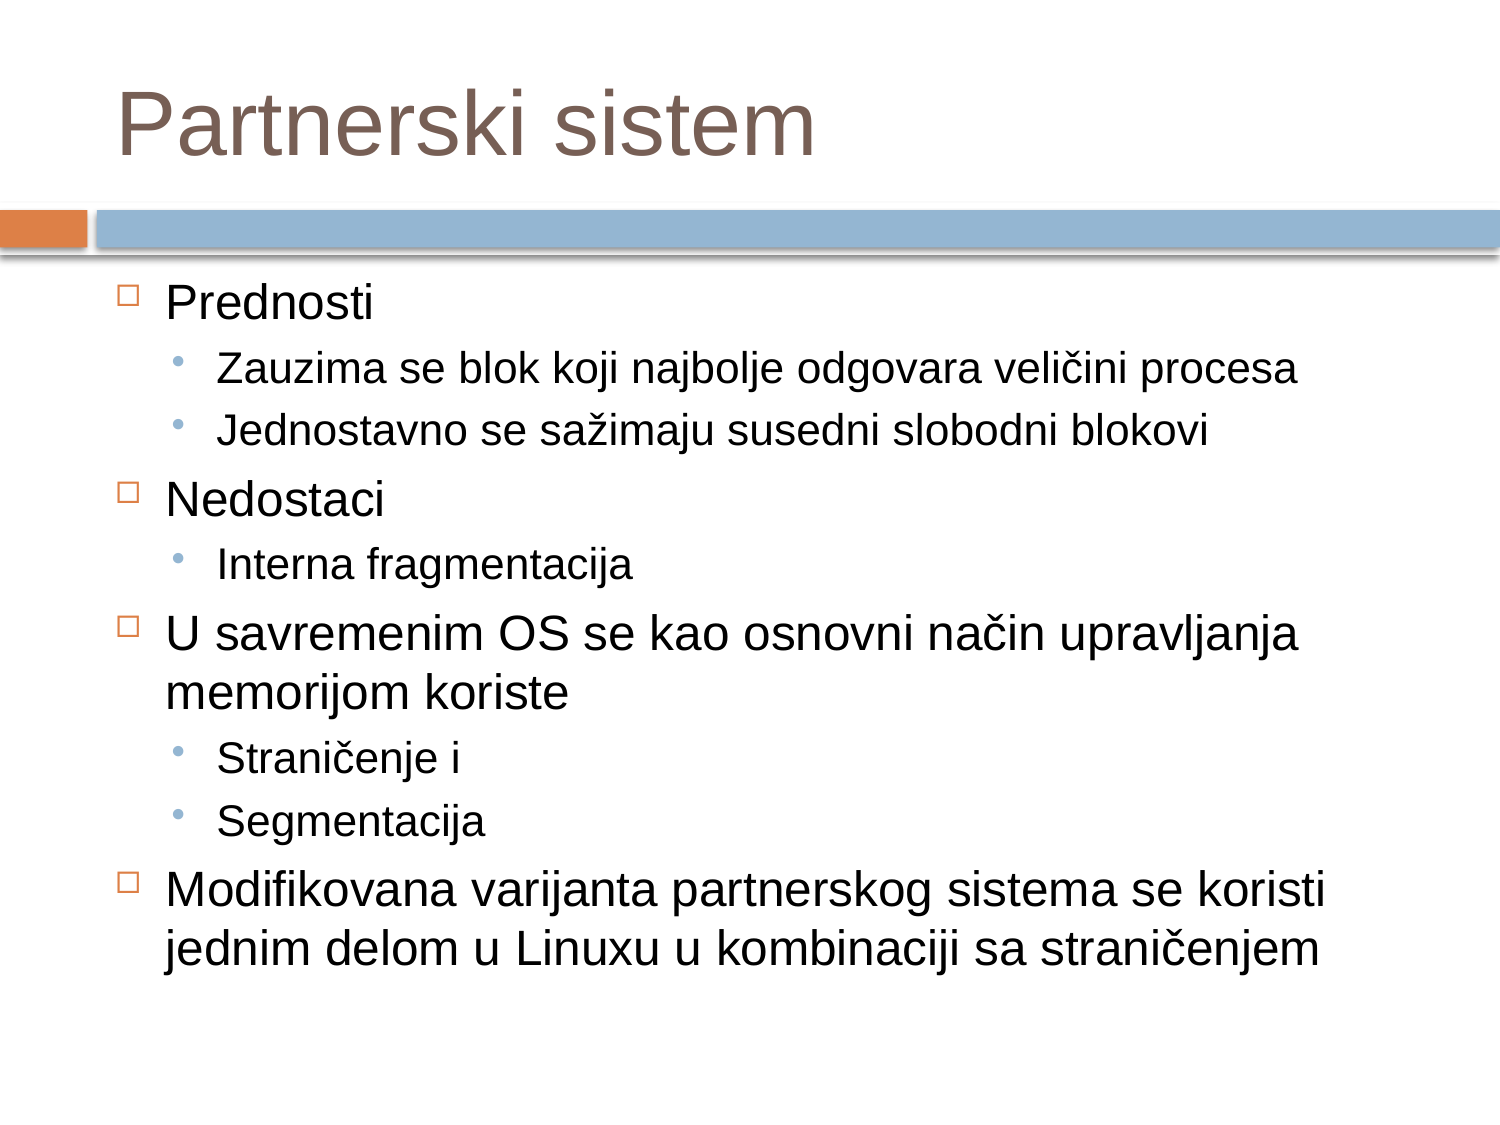

# Partnerski sistem
Prednosti
Zauzima se blok koji najbolje odgovara veličini procesa
Jednostavno se sažimaju susedni slobodni blokovi
Nedostaci
Interna fragmentacija
U savremenim OS se kao osnovni način upravljanja memorijom koriste
Straničenje i
Segmentacija
Modifikovana varijanta partnerskog sistema se koristi jednim delom u Linuxu u kombinaciji sa straničenjem